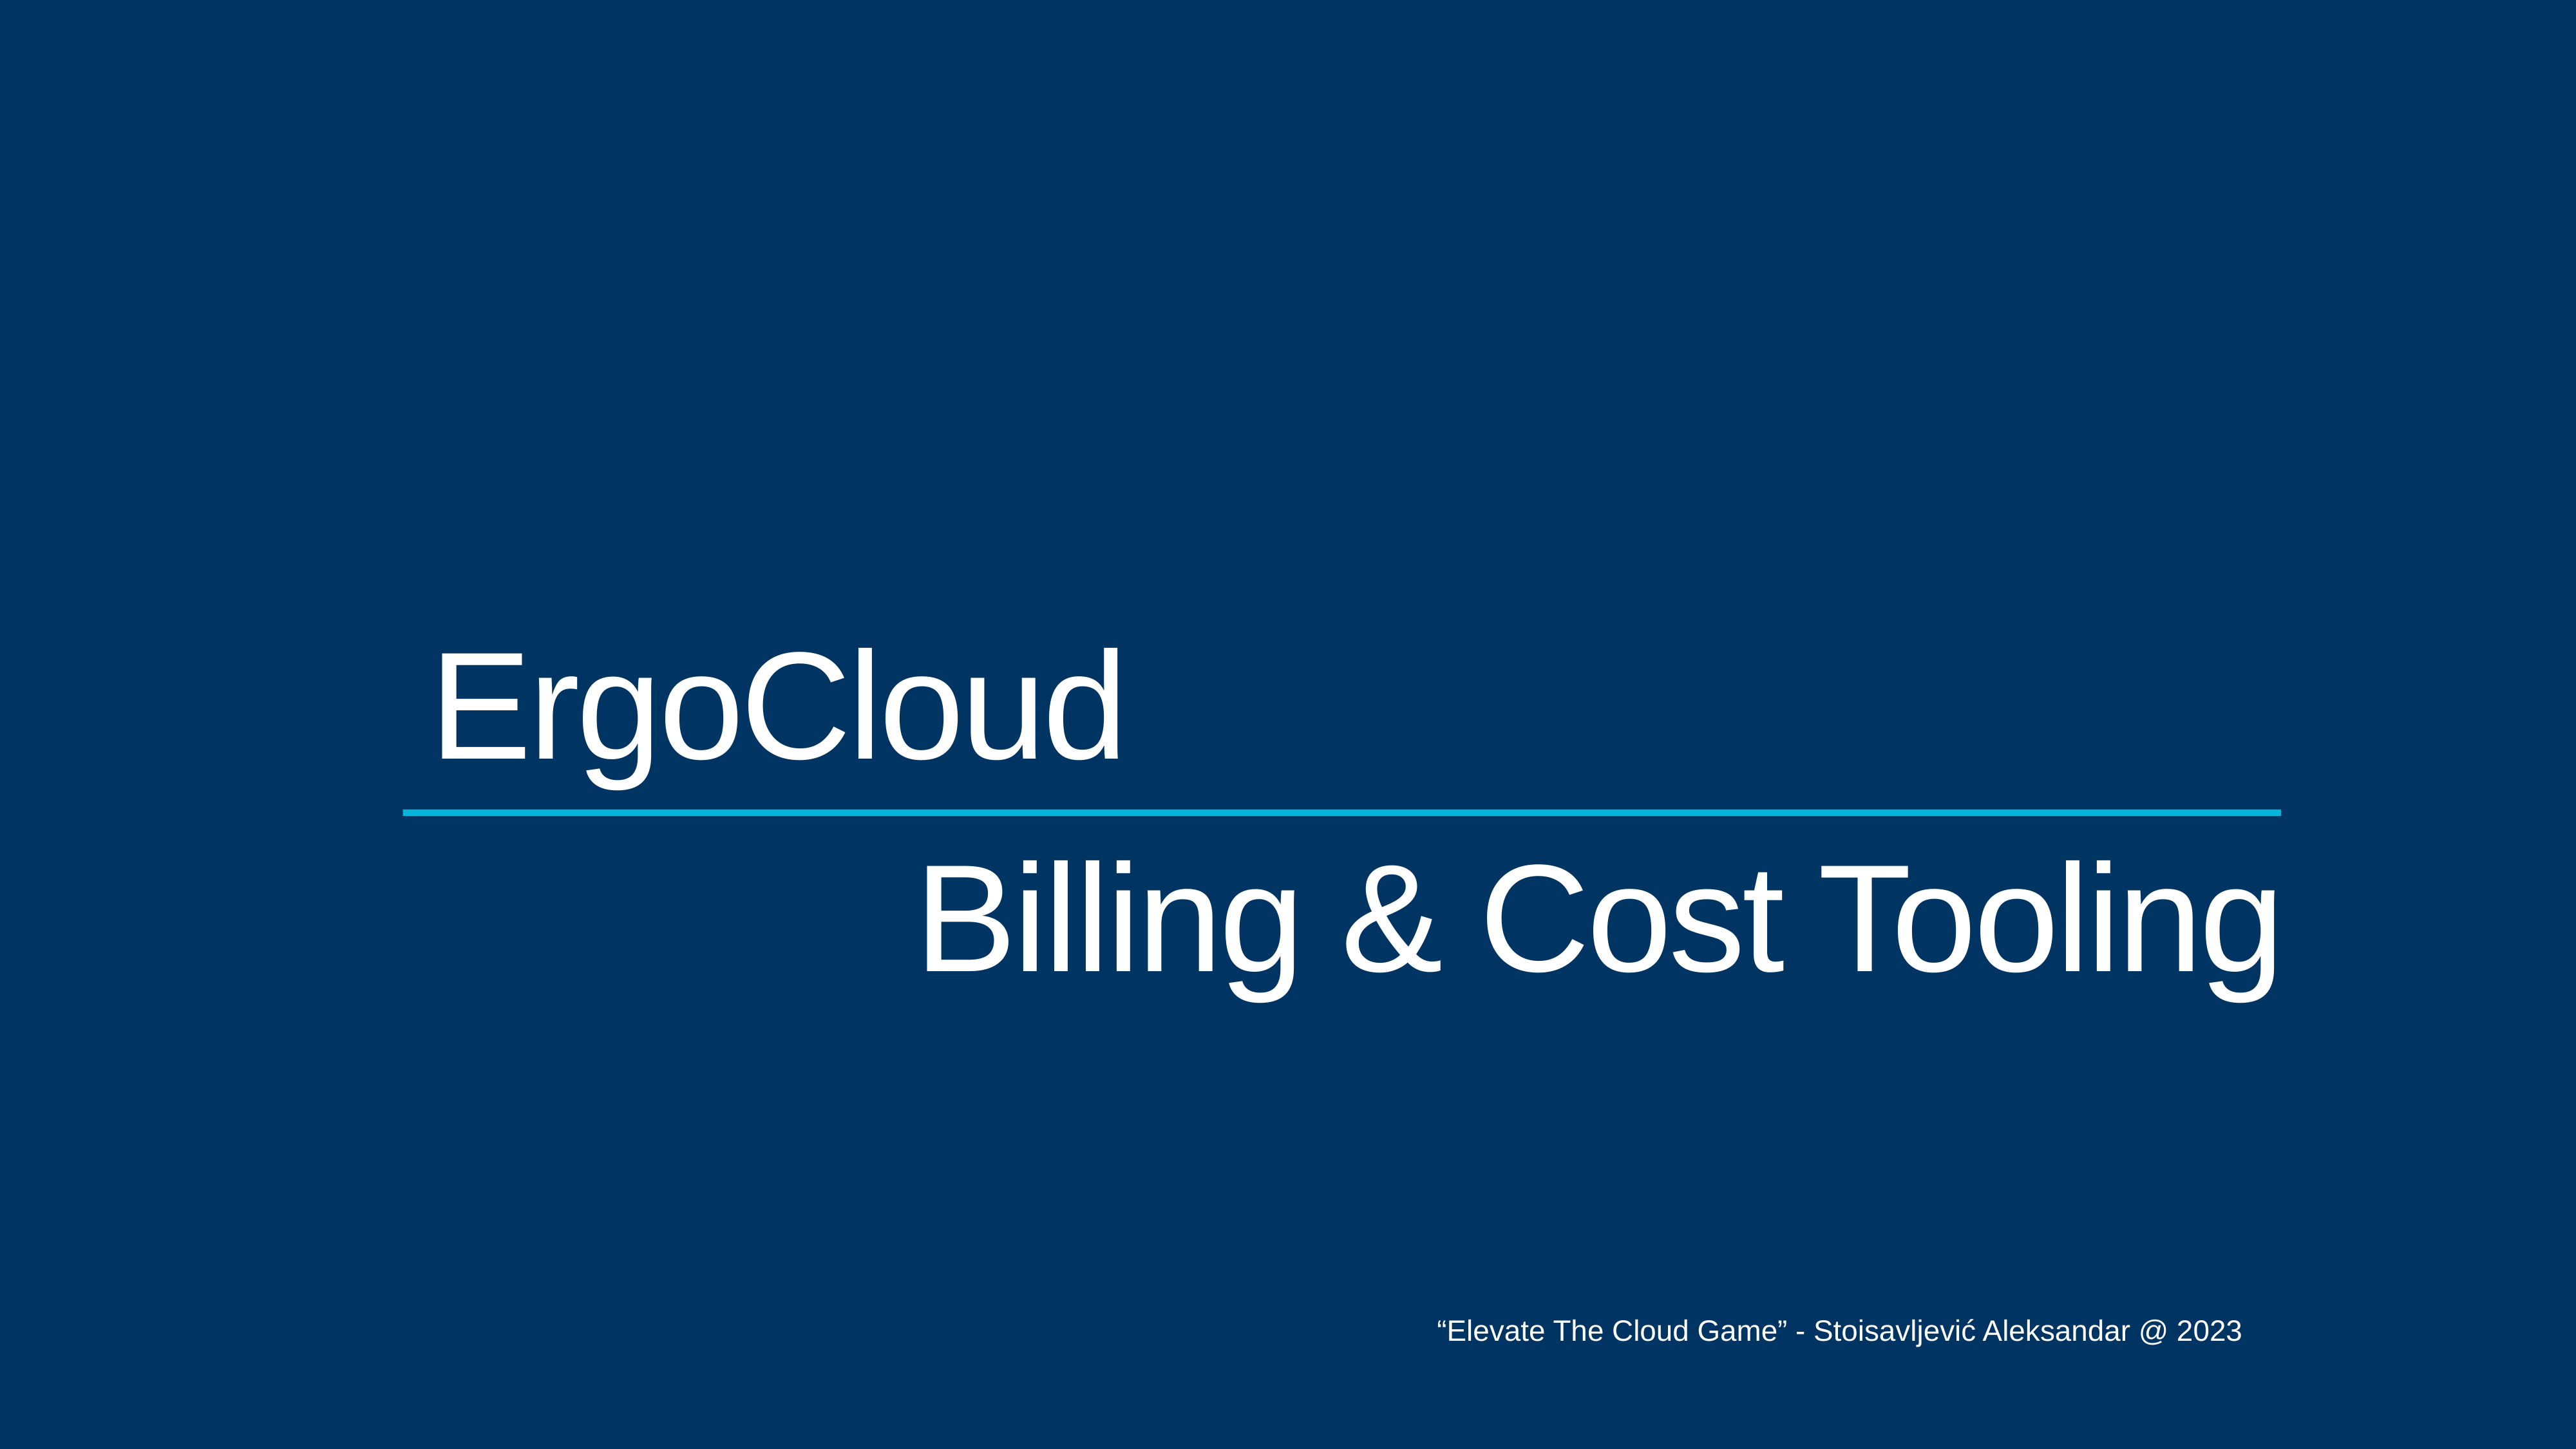

# ErgoCloud
Billing & Cost Tooling

“Elevate The Cloud Game” - Stoisavljević Aleksandar @ 2023